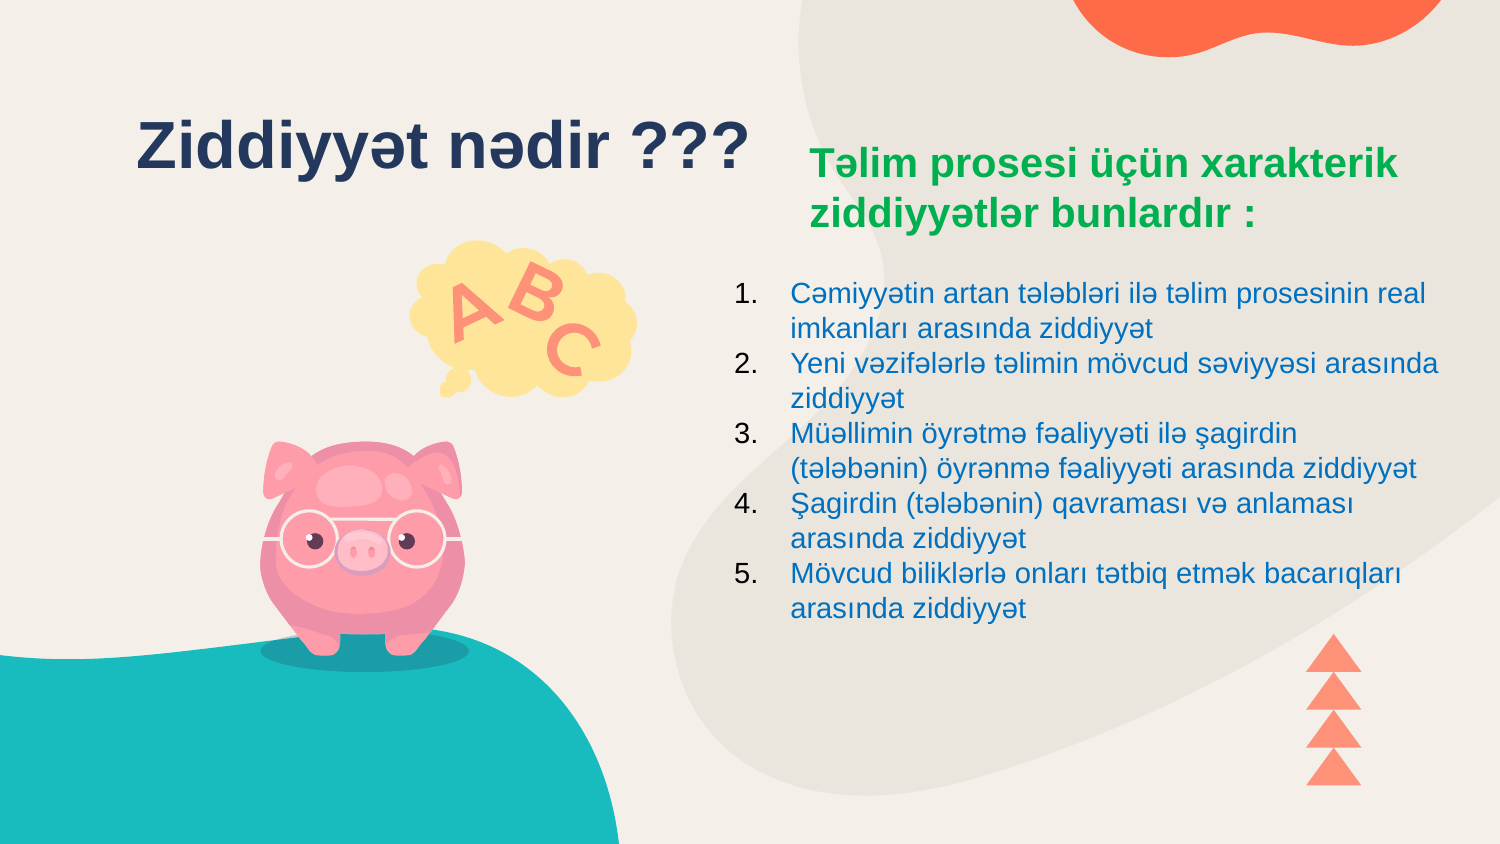

# Ziddiyyət nədir ???
Təlim prosesi üçün xarakterik ziddiyyətlər bunlardır :

Cəmiyyətin artan tələbləri ilə təlim prosesinin real imkanları arasında ziddiyyət
Yeni vəzifələrlə təlimin mövcud səviyyəsi arasında ziddiyyət
Müəllimin öyrətmə fəaliyyəti ilə şagirdin (tələbənin) öyrənmə fəaliyyəti arasında ziddiyyət
Şagirdin (tələbənin) qavraması və anlaması arasında ziddiyyət
Mövcud biliklərlə onları tətbiq etmək bacarıqları arasında ziddiyyət